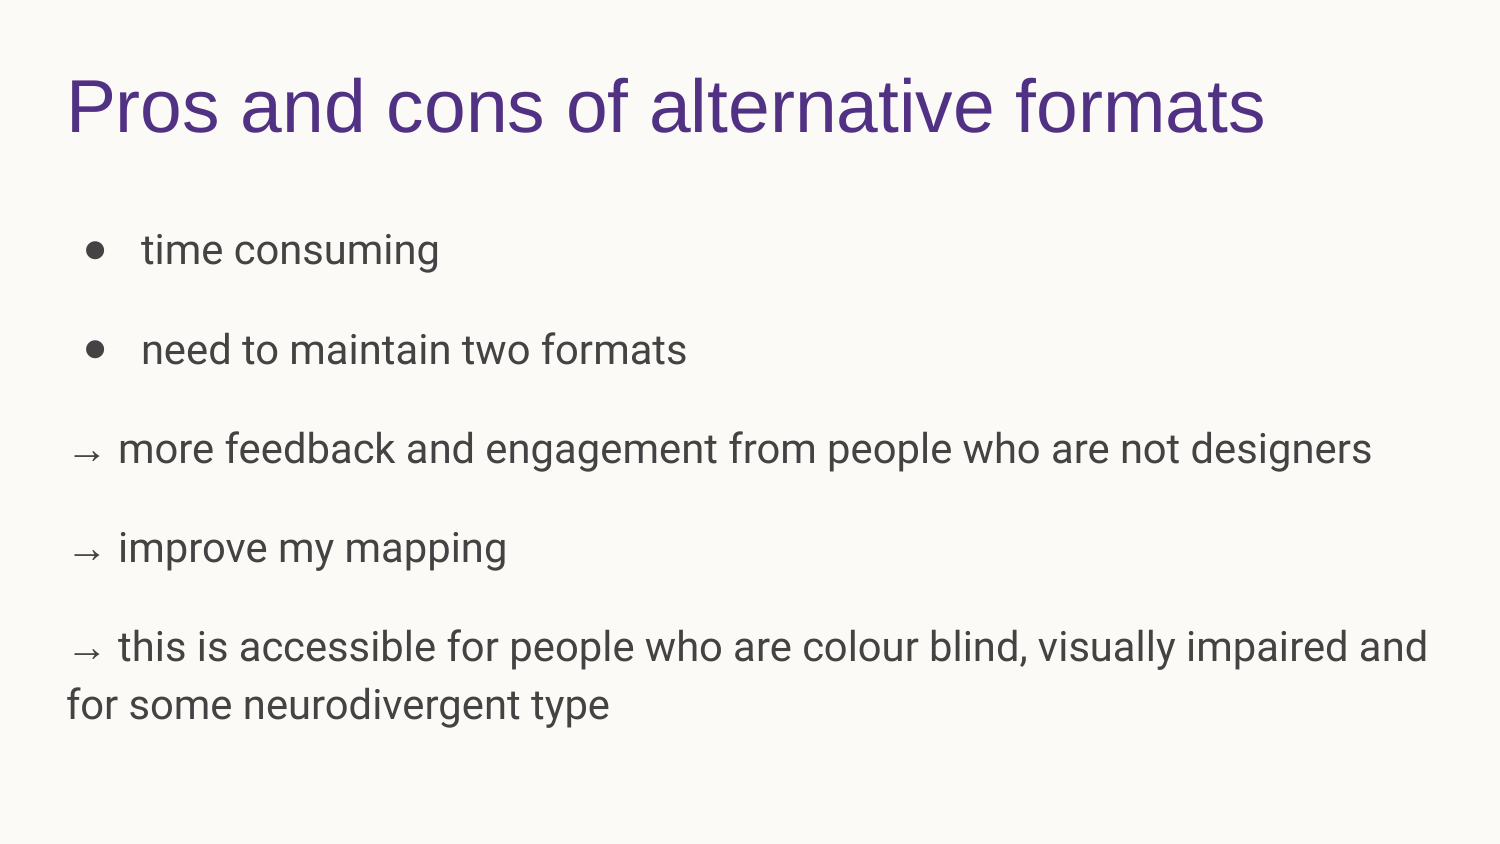

# Pros and cons of alternative formats
time consuming
need to maintain two formats
→ more feedback and engagement from people who are not designers
→ improve my mapping
→ this is accessible for people who are colour blind, visually impaired and for some neurodivergent type